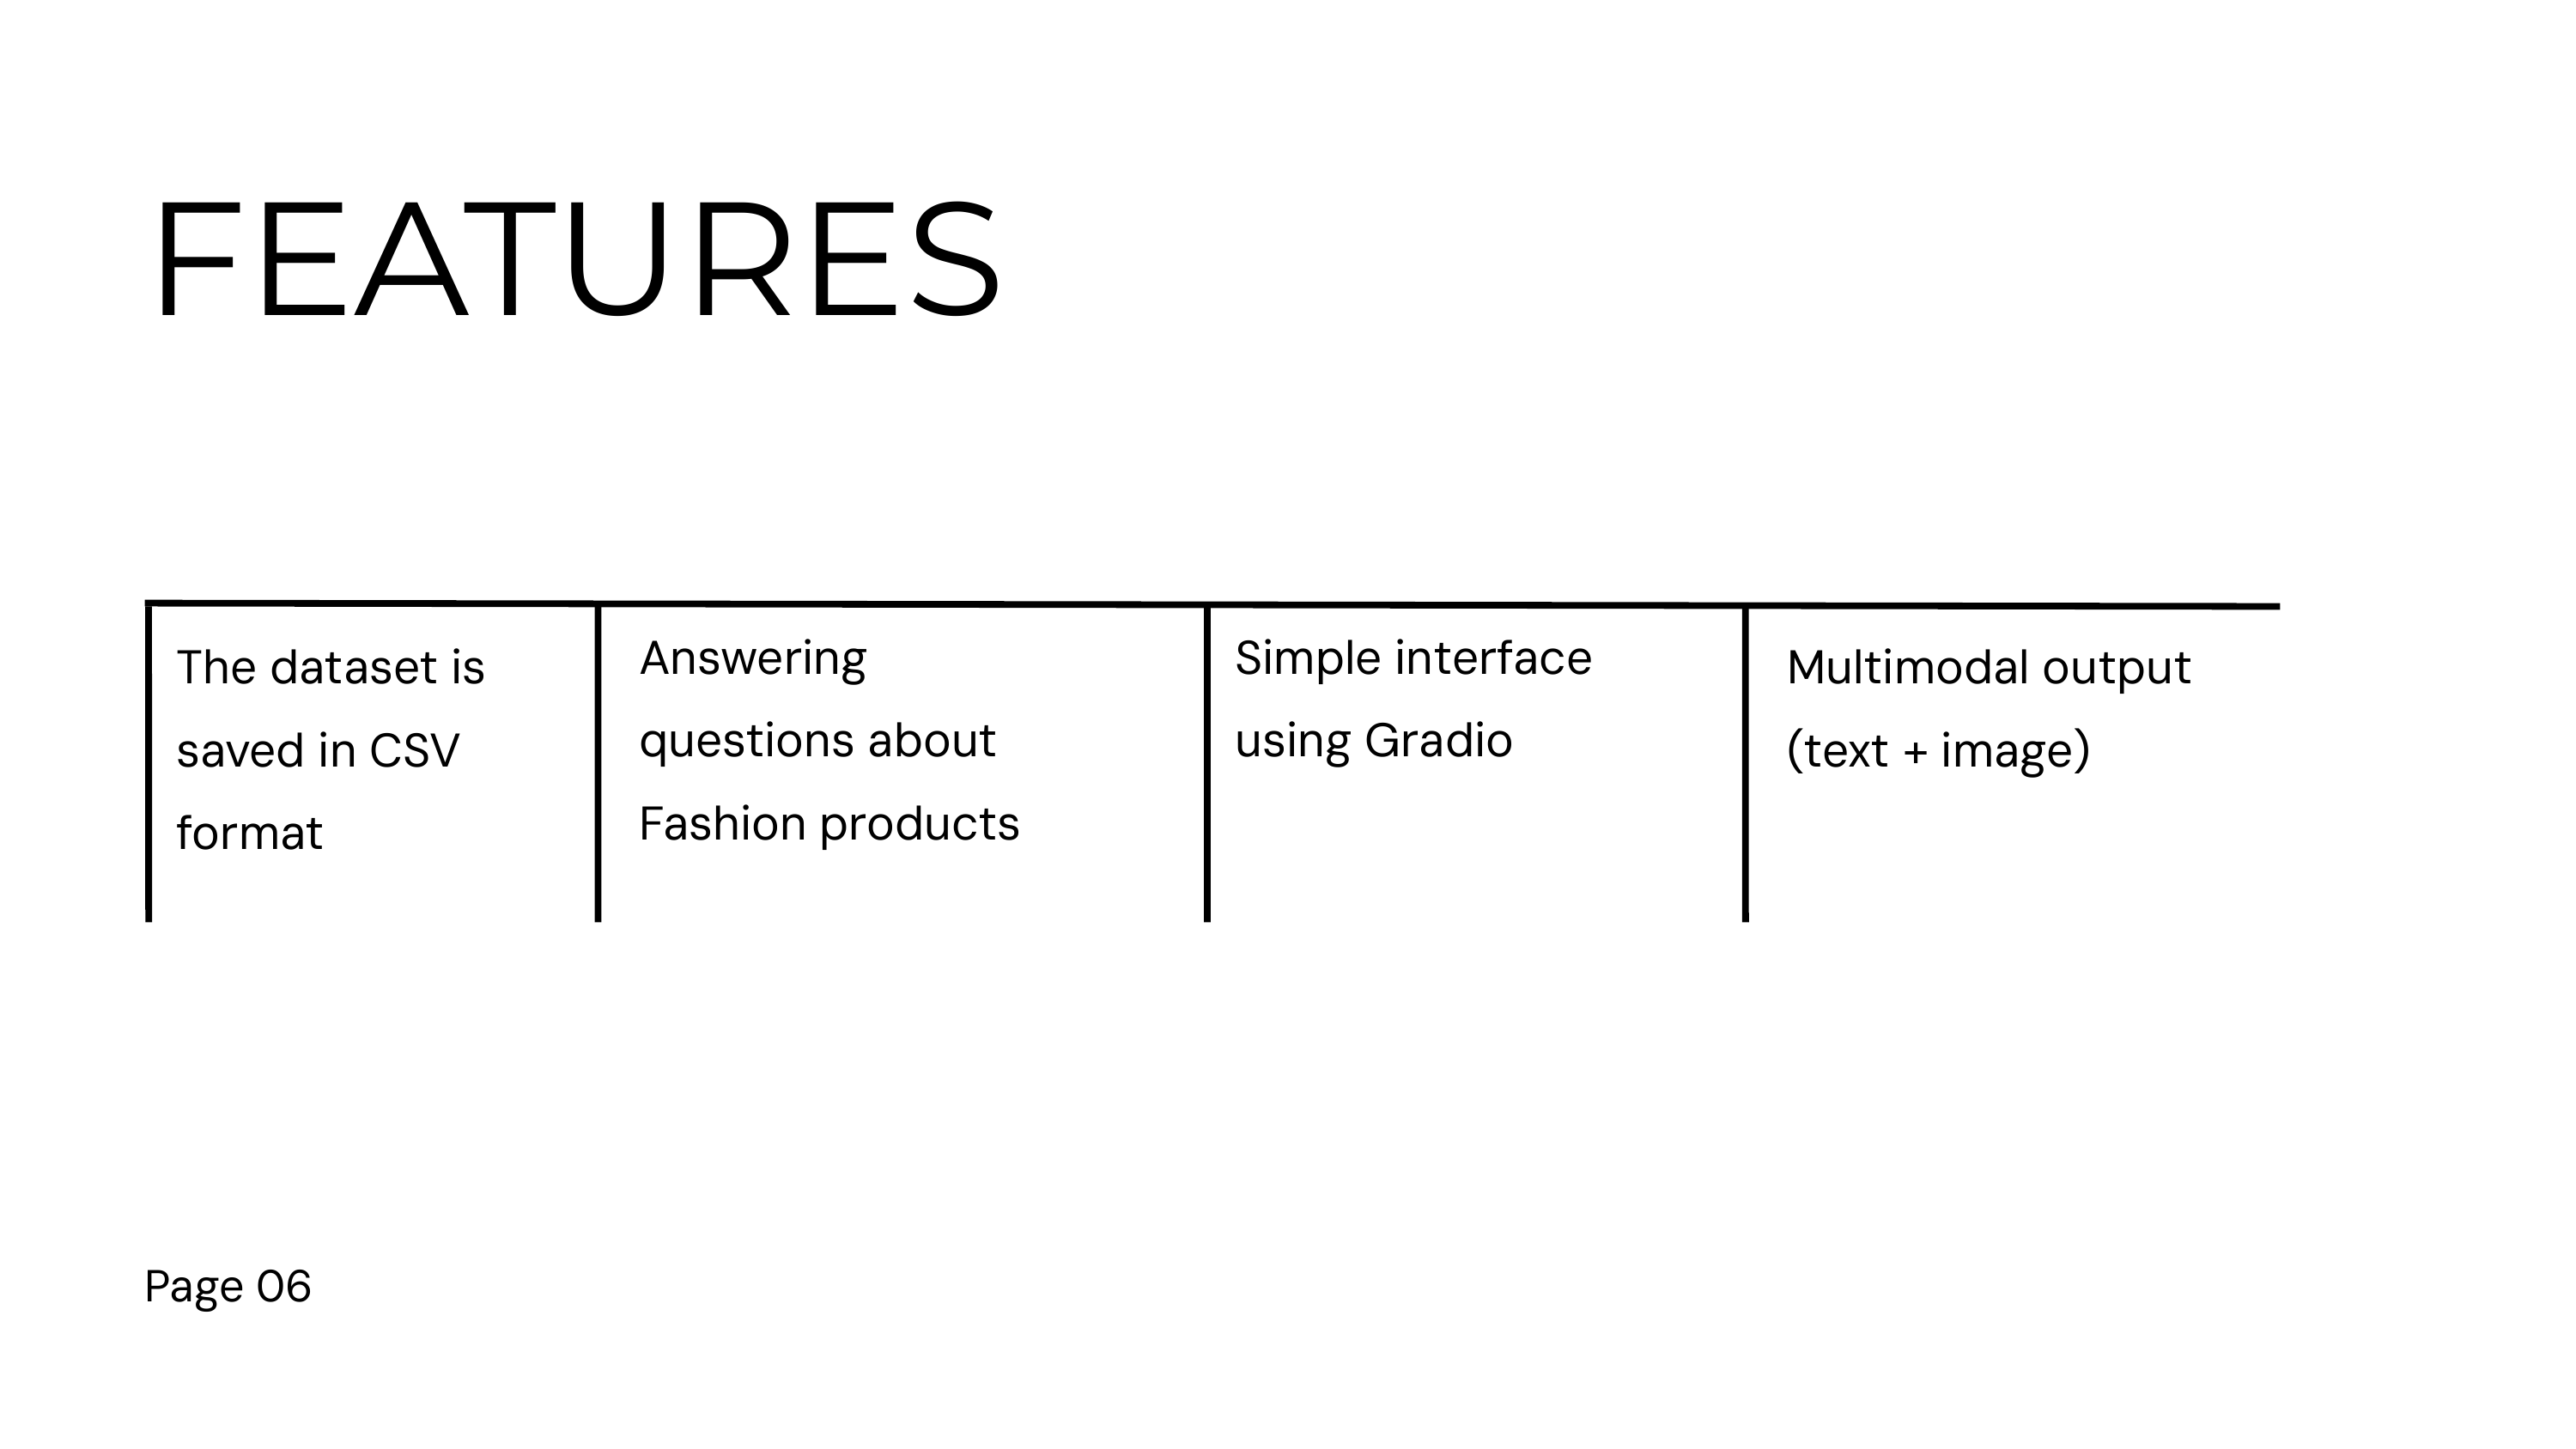

FEATURES
Answering questions about Fashion products
Simple interface using Gradio

The dataset is saved in CSV format
Multimodal output (text + image)
Page 06